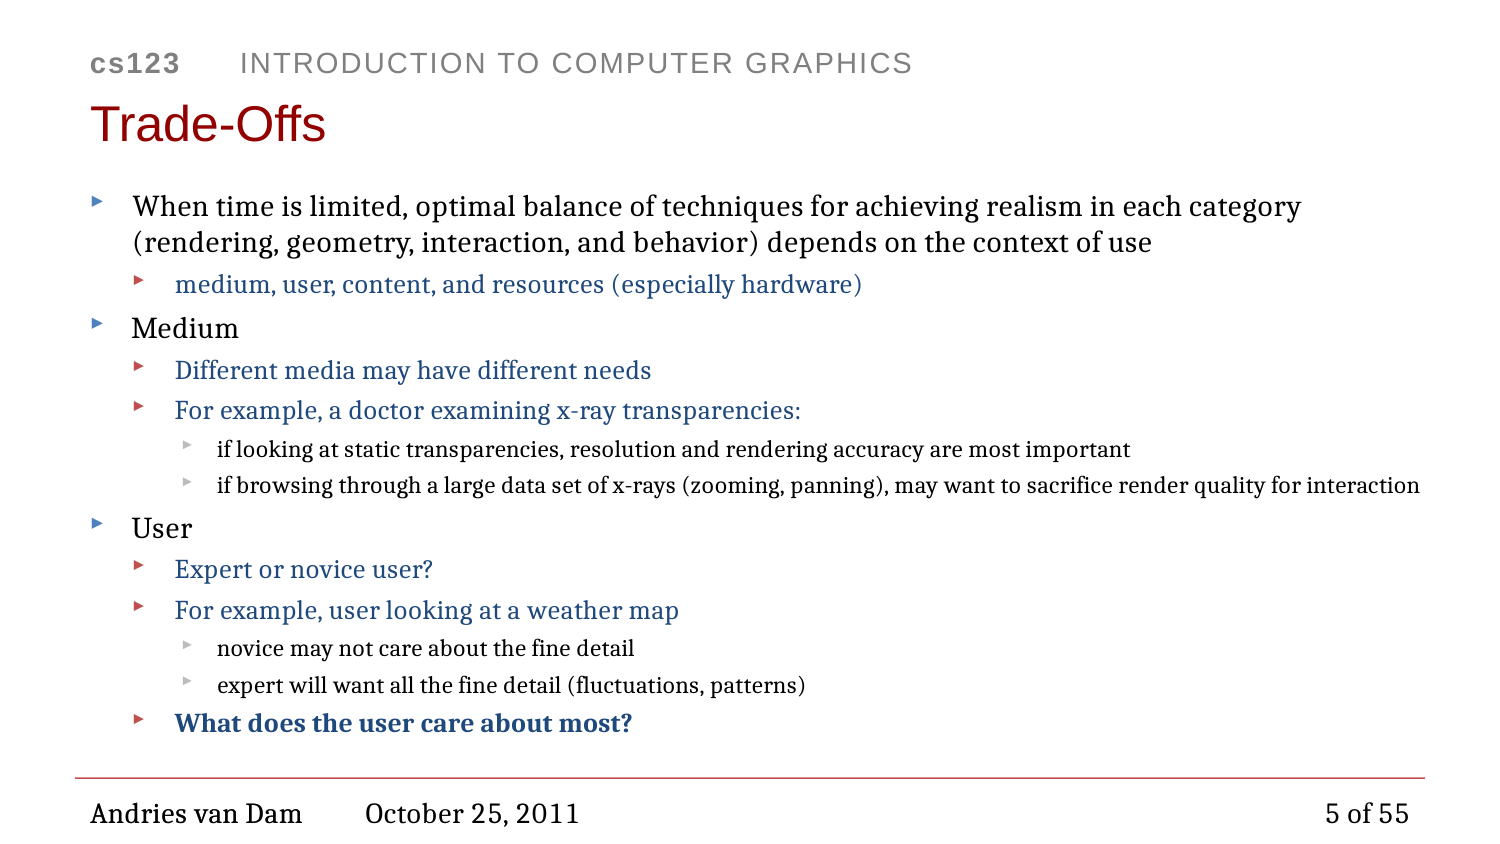

# Trade-Offs
When time is limited, optimal balance of techniques for achieving realism in each category (rendering, geometry, interaction, and behavior) depends on the context of use
medium, user, content, and resources (especially hardware)
Medium
Different media may have different needs
For example, a doctor examining x-ray transparencies:
if looking at static transparencies, resolution and rendering accuracy are most important
if browsing through a large data set of x-rays (zooming, panning), may want to sacrifice render quality for interaction
User
Expert or novice user?
For example, user looking at a weather map
novice may not care about the fine detail
expert will want all the fine detail (fluctuations, patterns)
What does the user care about most?
October 25, 2011
5 of 55